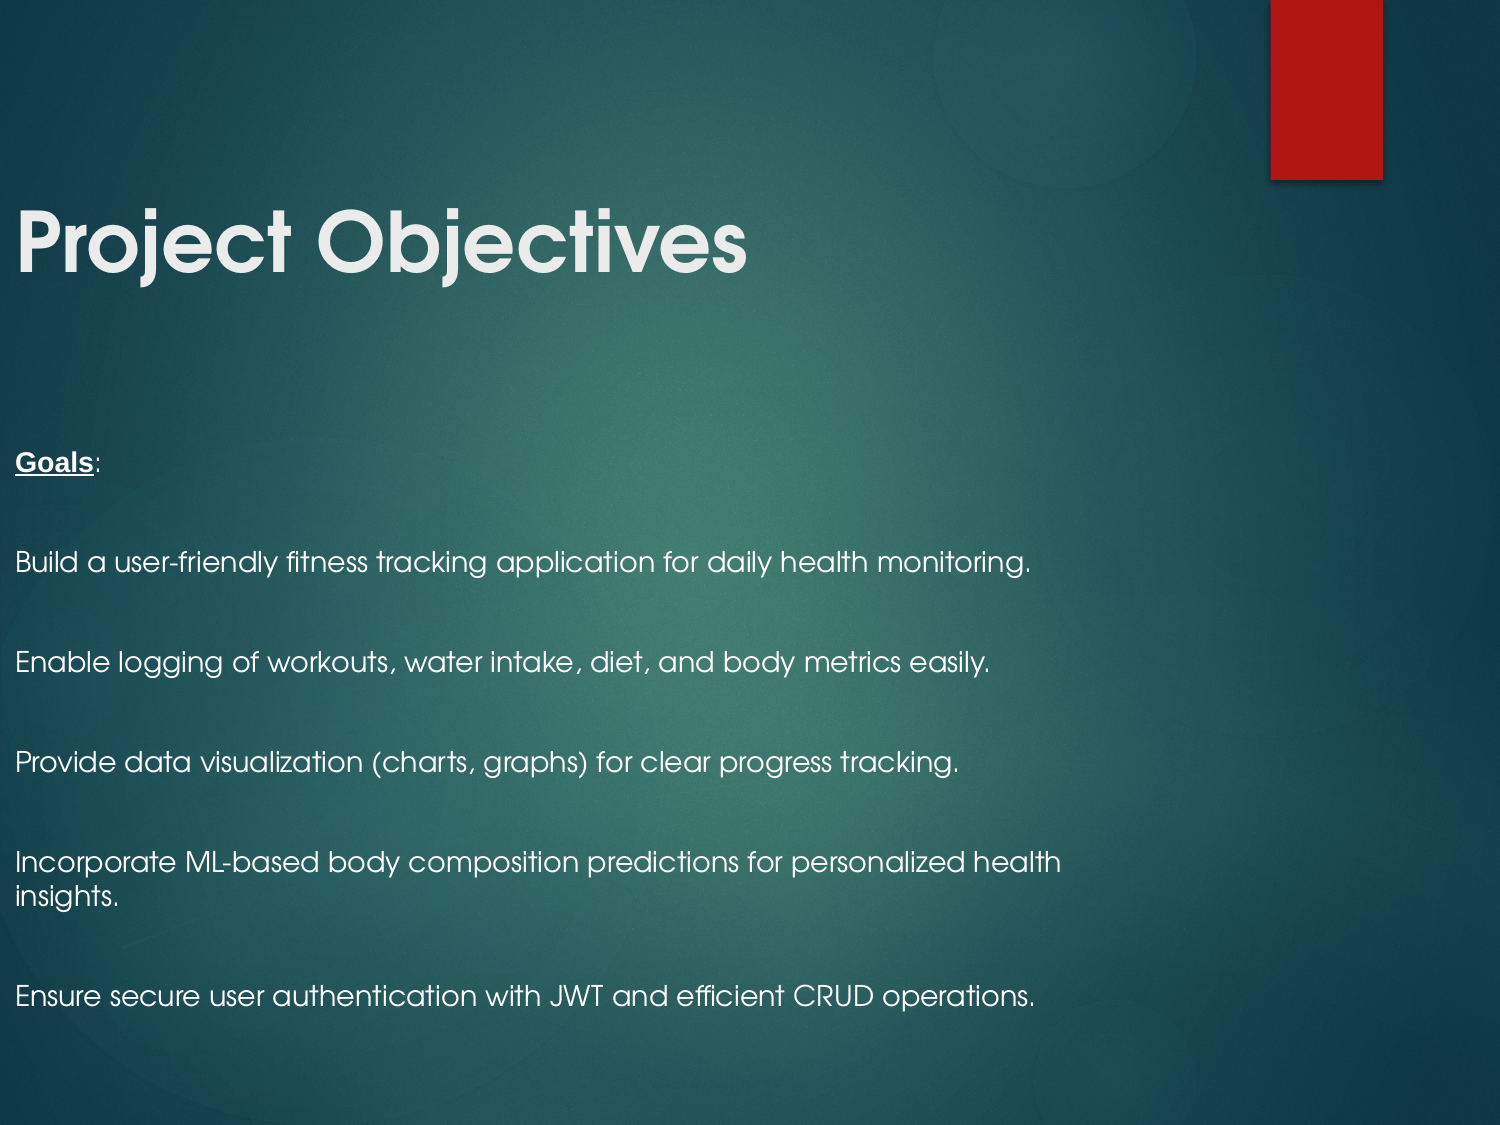

Project Objectives

Goals:

Build a user-friendly fitness tracking application for daily health monitoring.

Enable logging of workouts, water intake, diet, and body metrics easily.

Provide data visualization (charts, graphs) for clear progress tracking.

Incorporate ML-based body composition predictions for personalized health insights.

Ensure secure user authentication with JWT and efficient CRUD operations.